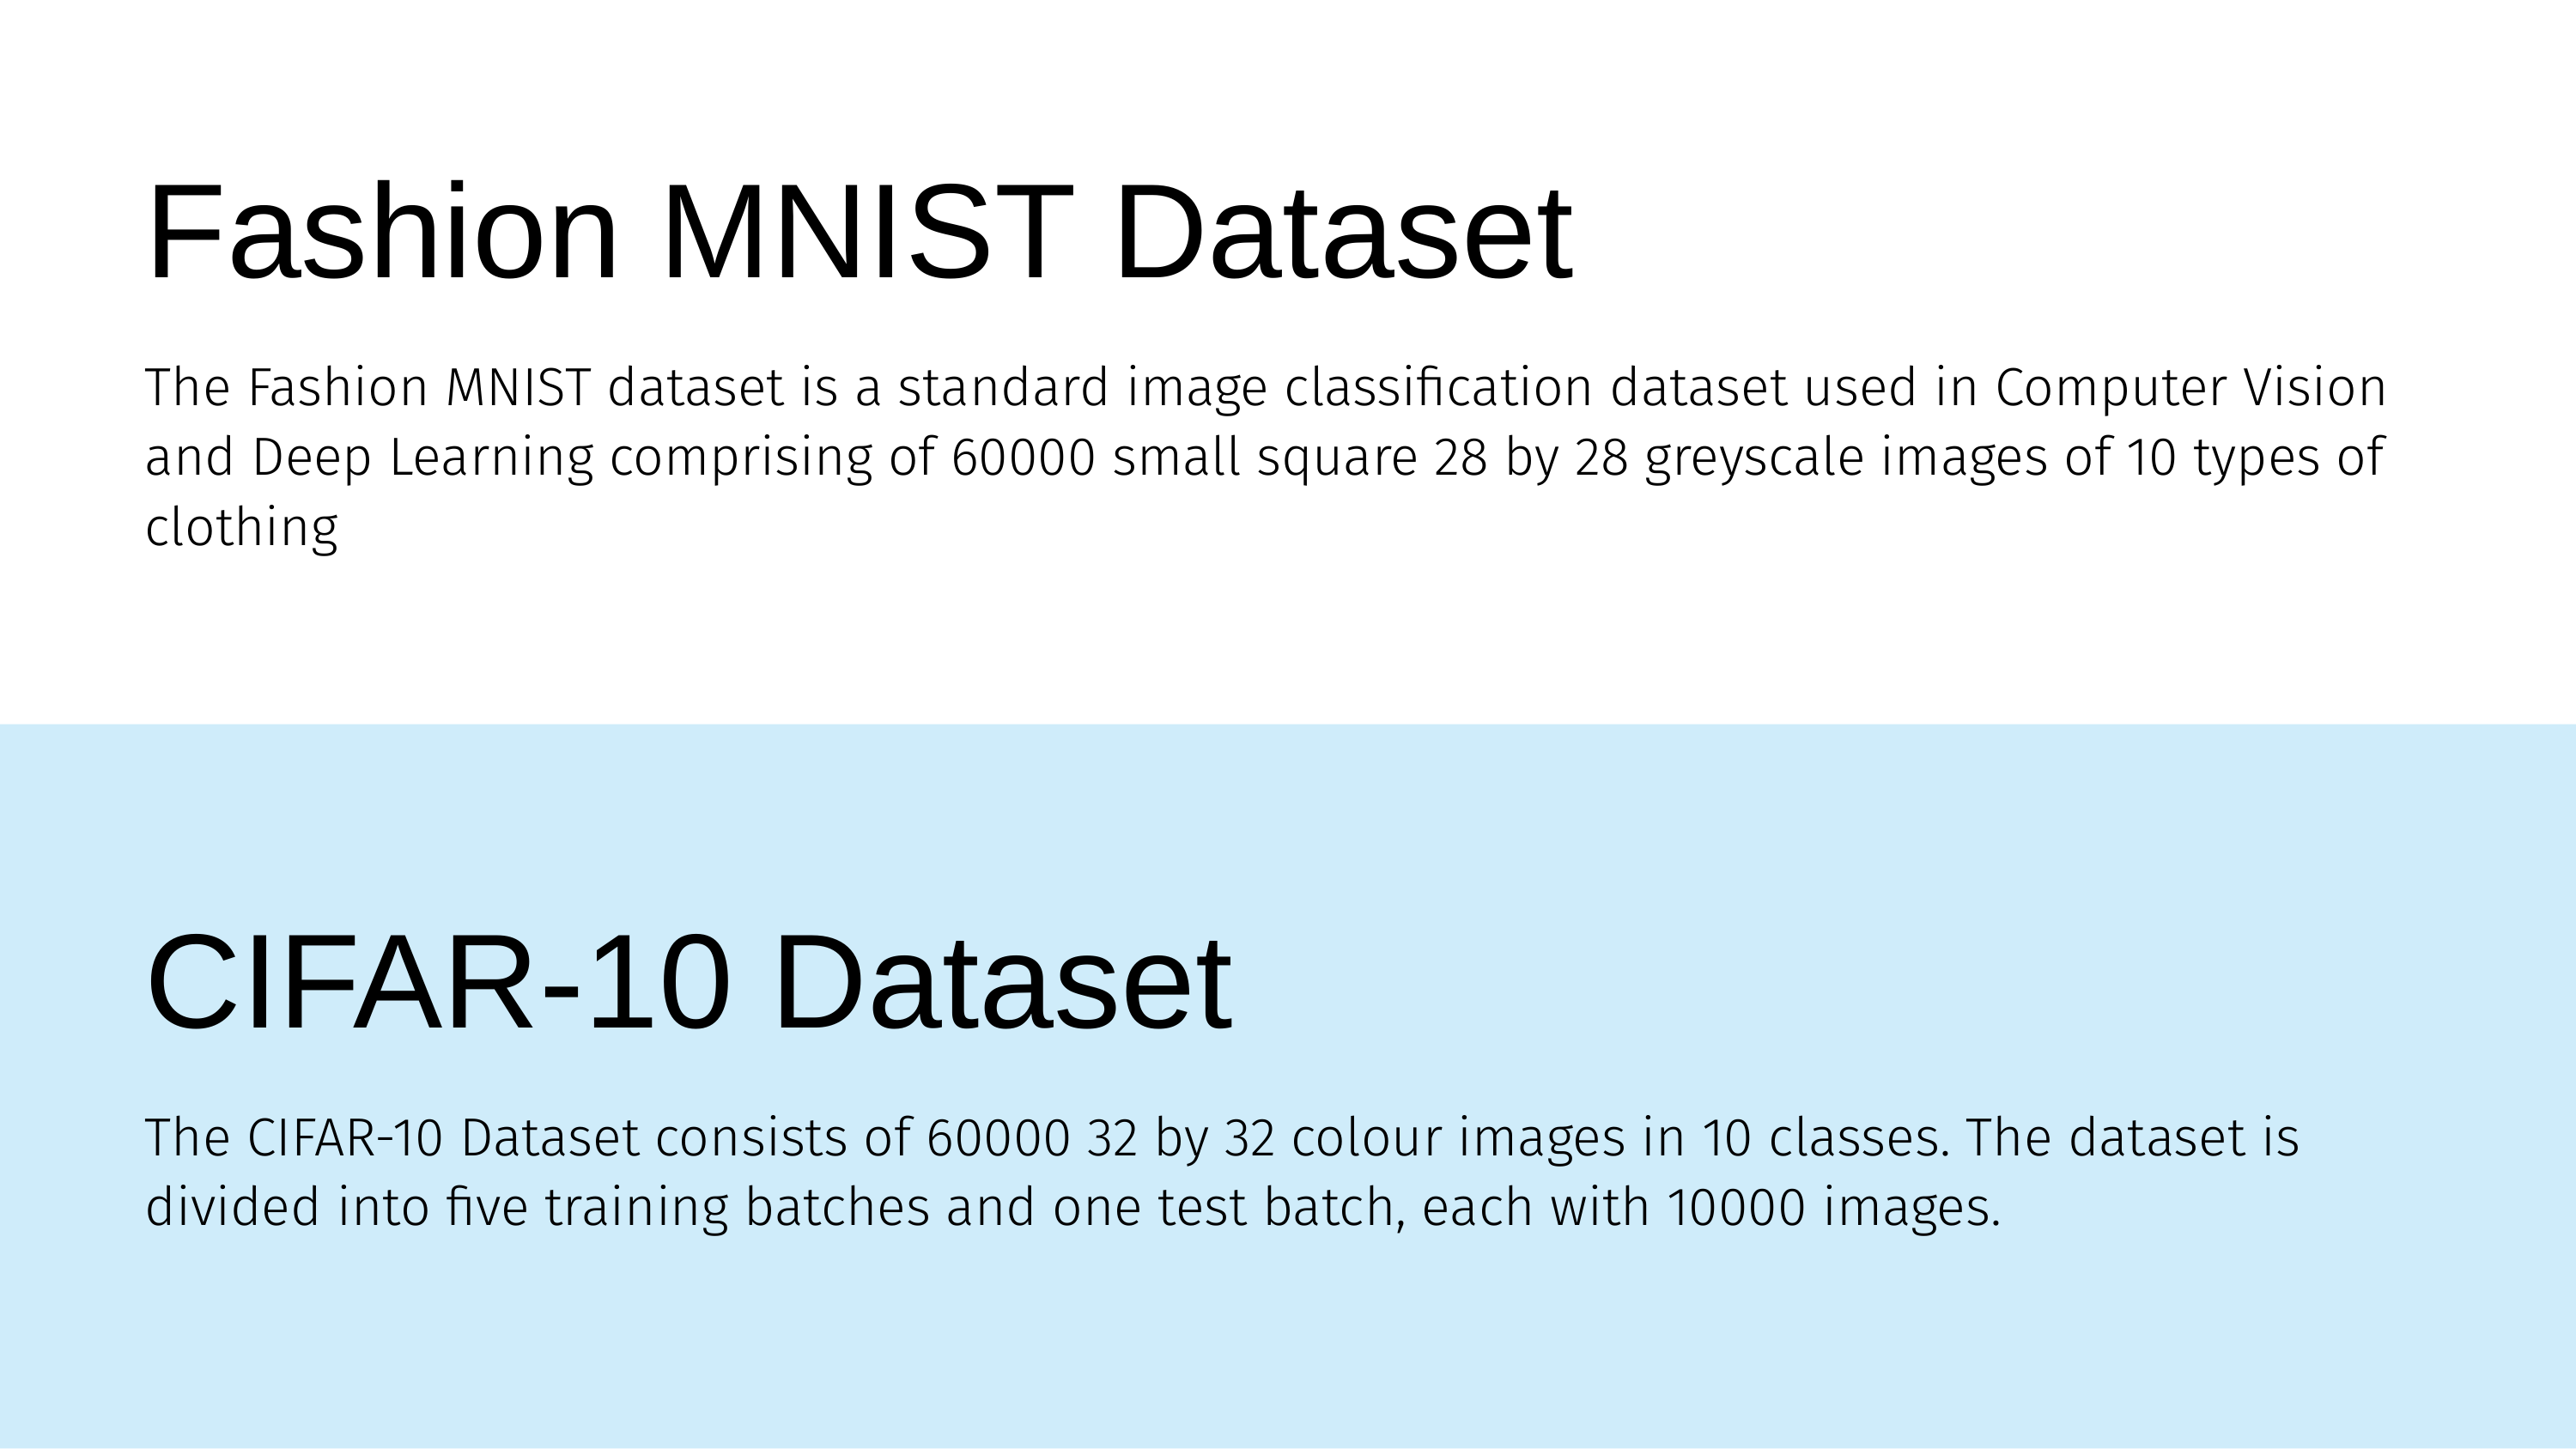

Fashion MNIST Dataset
The Fashion MNIST dataset is a standard image classification dataset used in Computer Vision and Deep Learning comprising of 60000 small square 28 by 28 greyscale images of 10 types of clothing

CIFAR-10 Dataset
The CIFAR-10 Dataset consists of 60000 32 by 32 colour images in 10 classes. The dataset is divided into five training batches and one test batch, each with 10000 images.